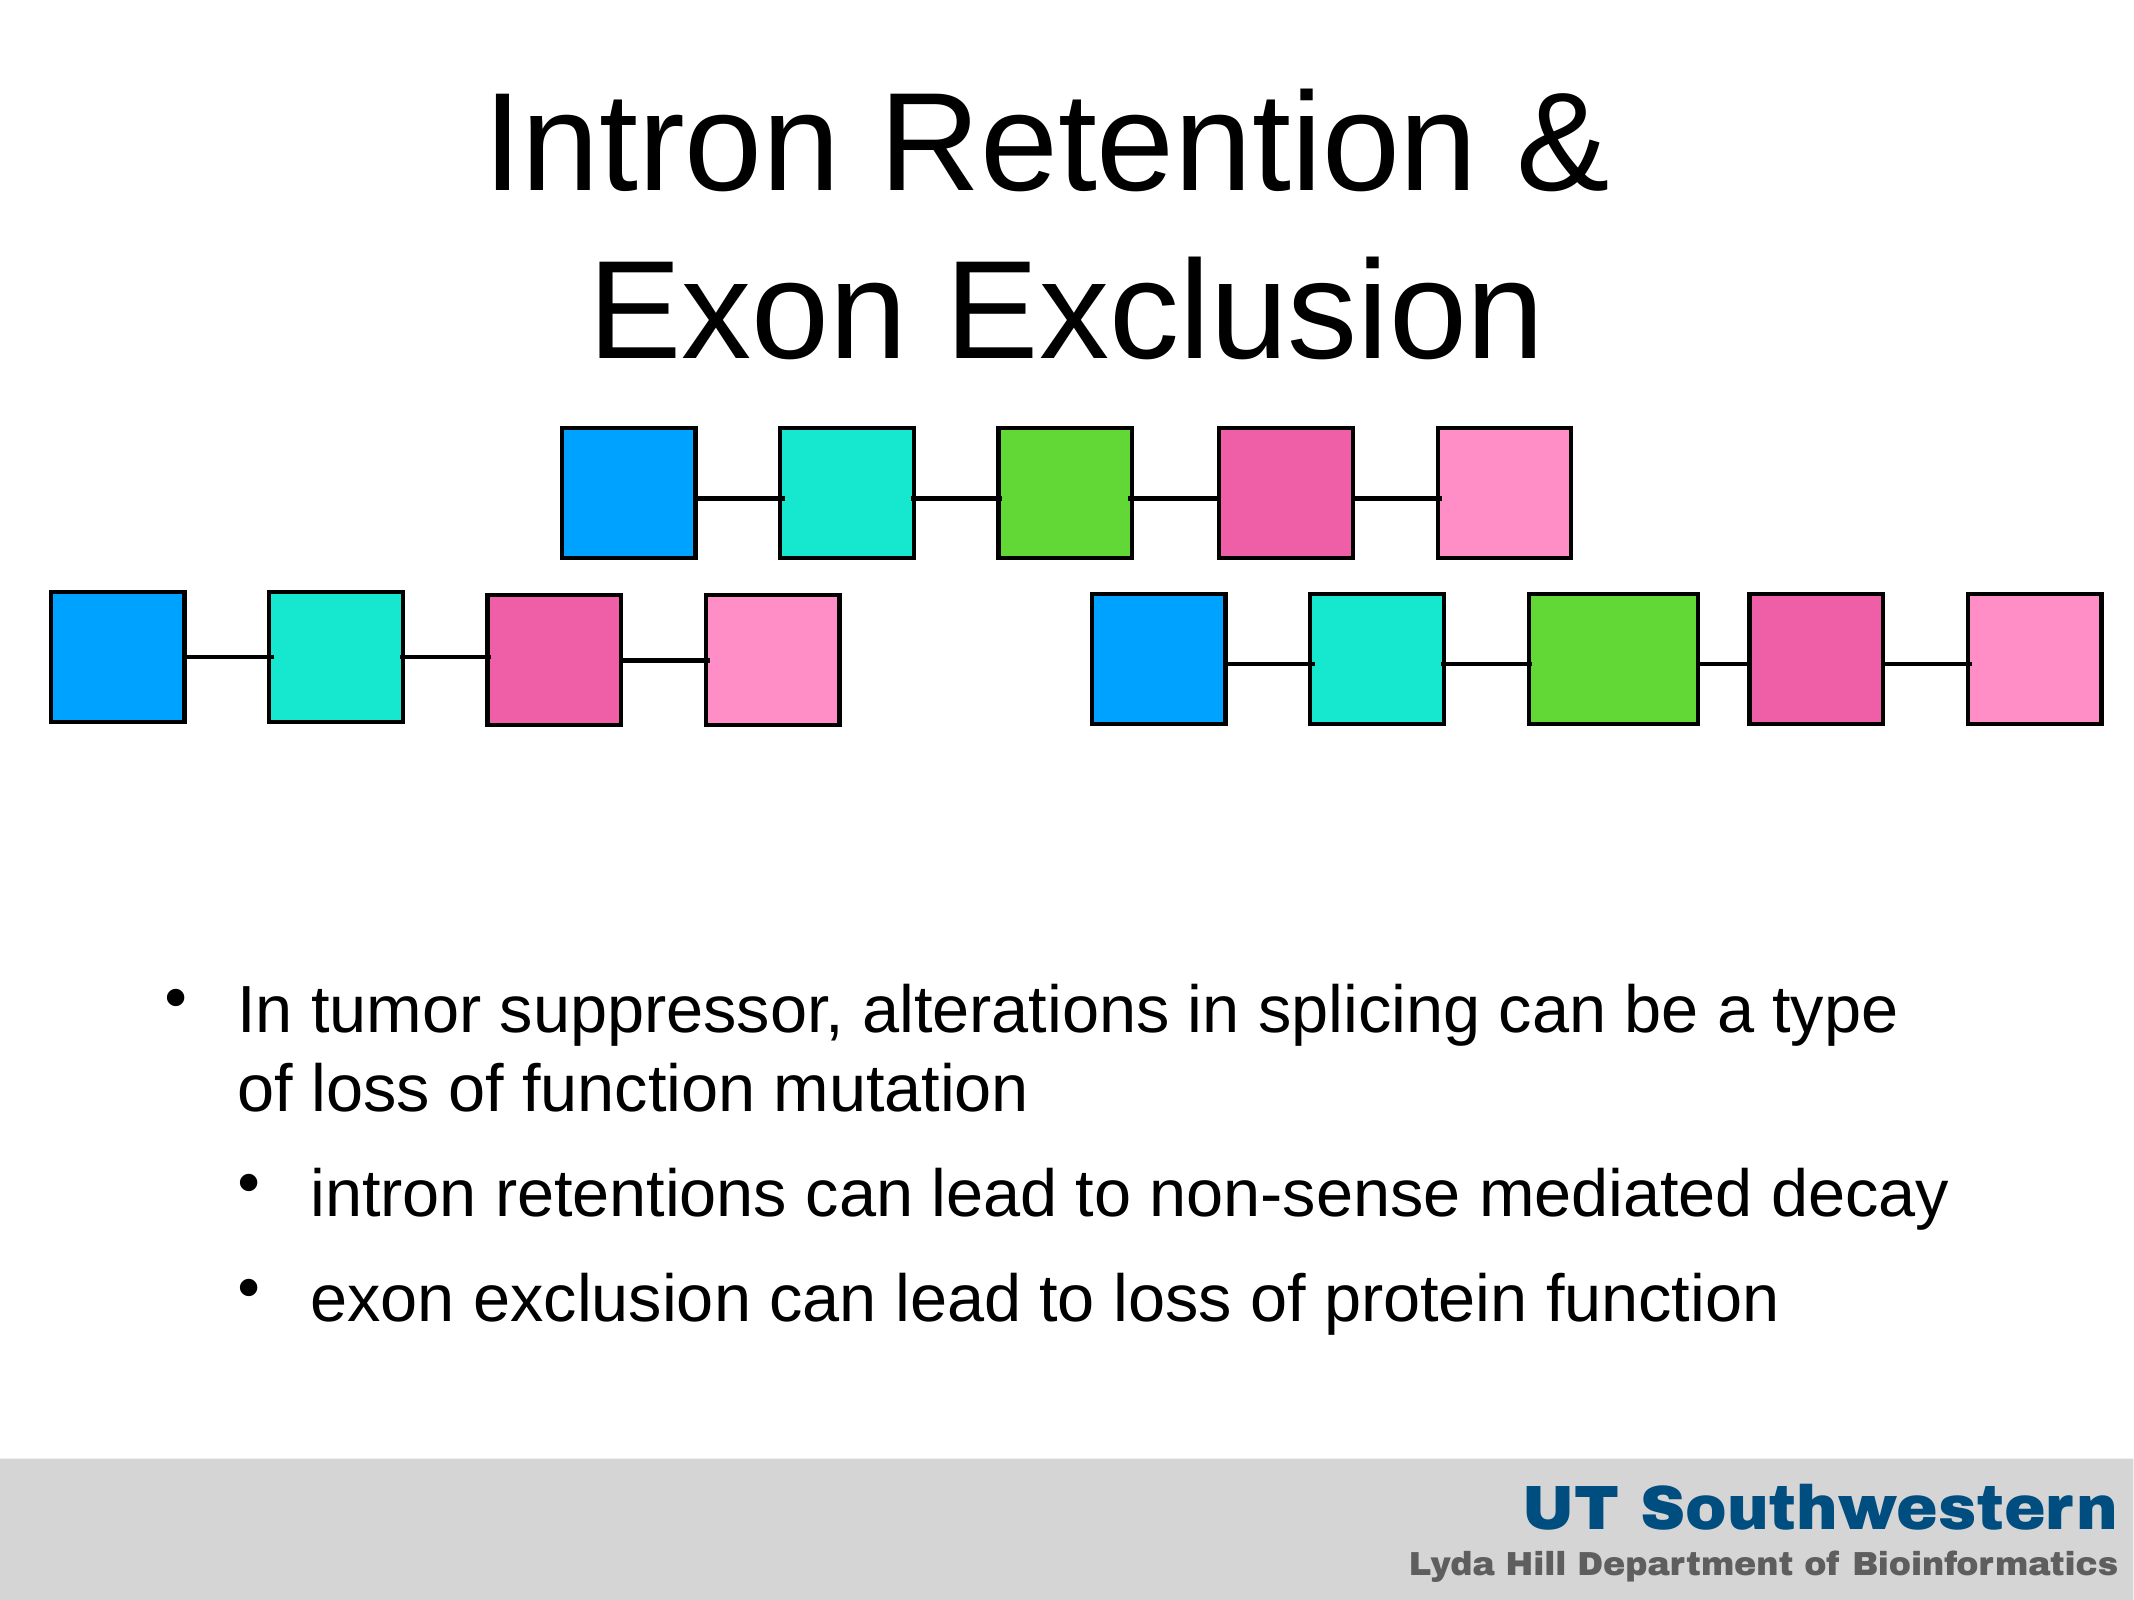

# Intron Retention &
Exon Exclusion

In tumor suppressor, alterations in splicing can be a type of loss of function mutation
intron retentions can lead to non-sense mediated decay
exon exclusion can lead to loss of protein function